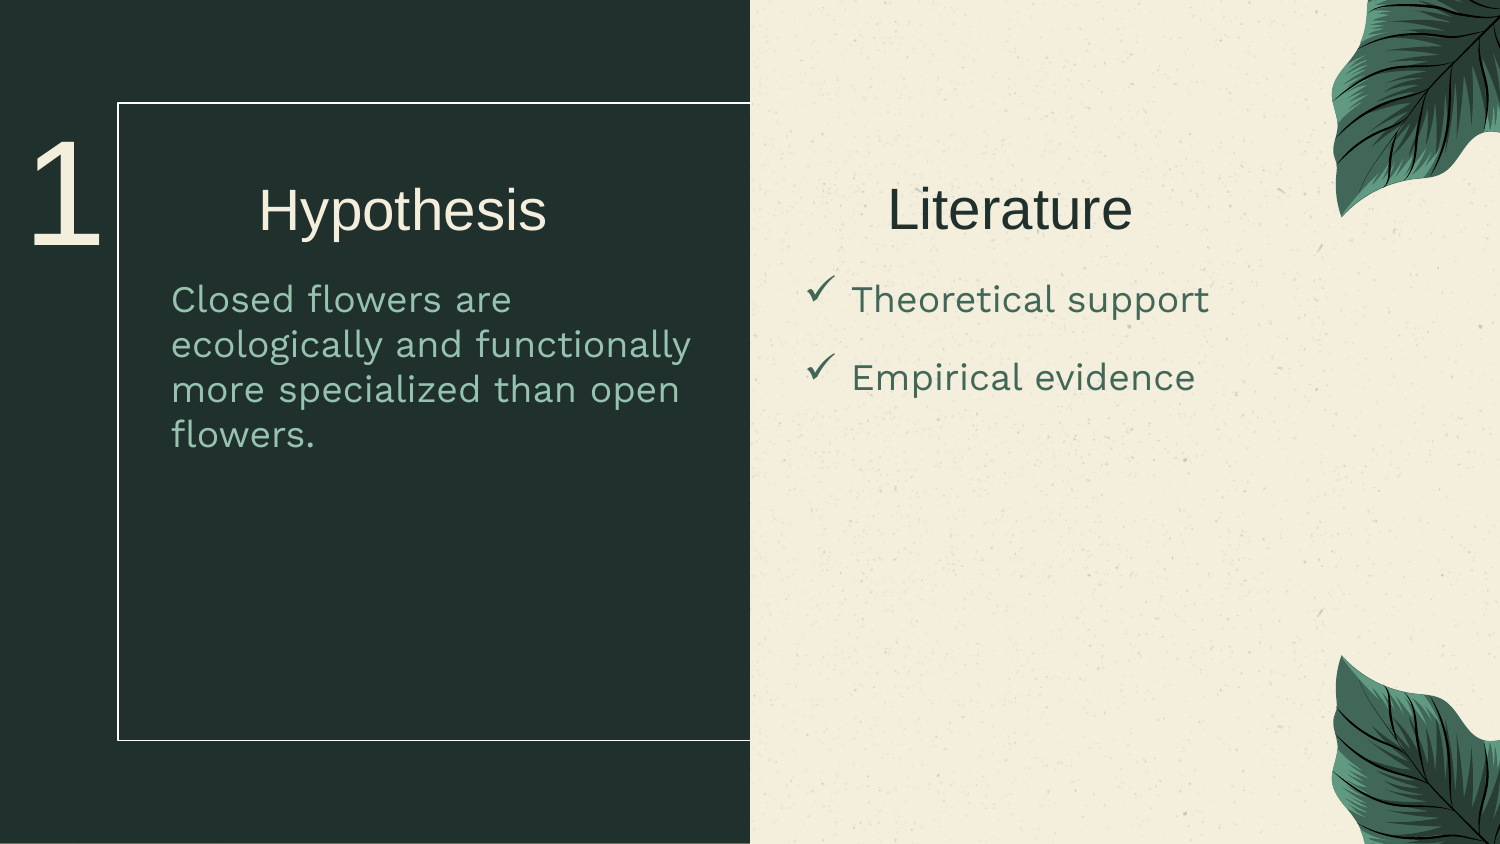

1
Literature
# Hypothesis
Closed flowers are ecologically and functionally more specialized than open flowers.
Theoretical support
Empirical evidence